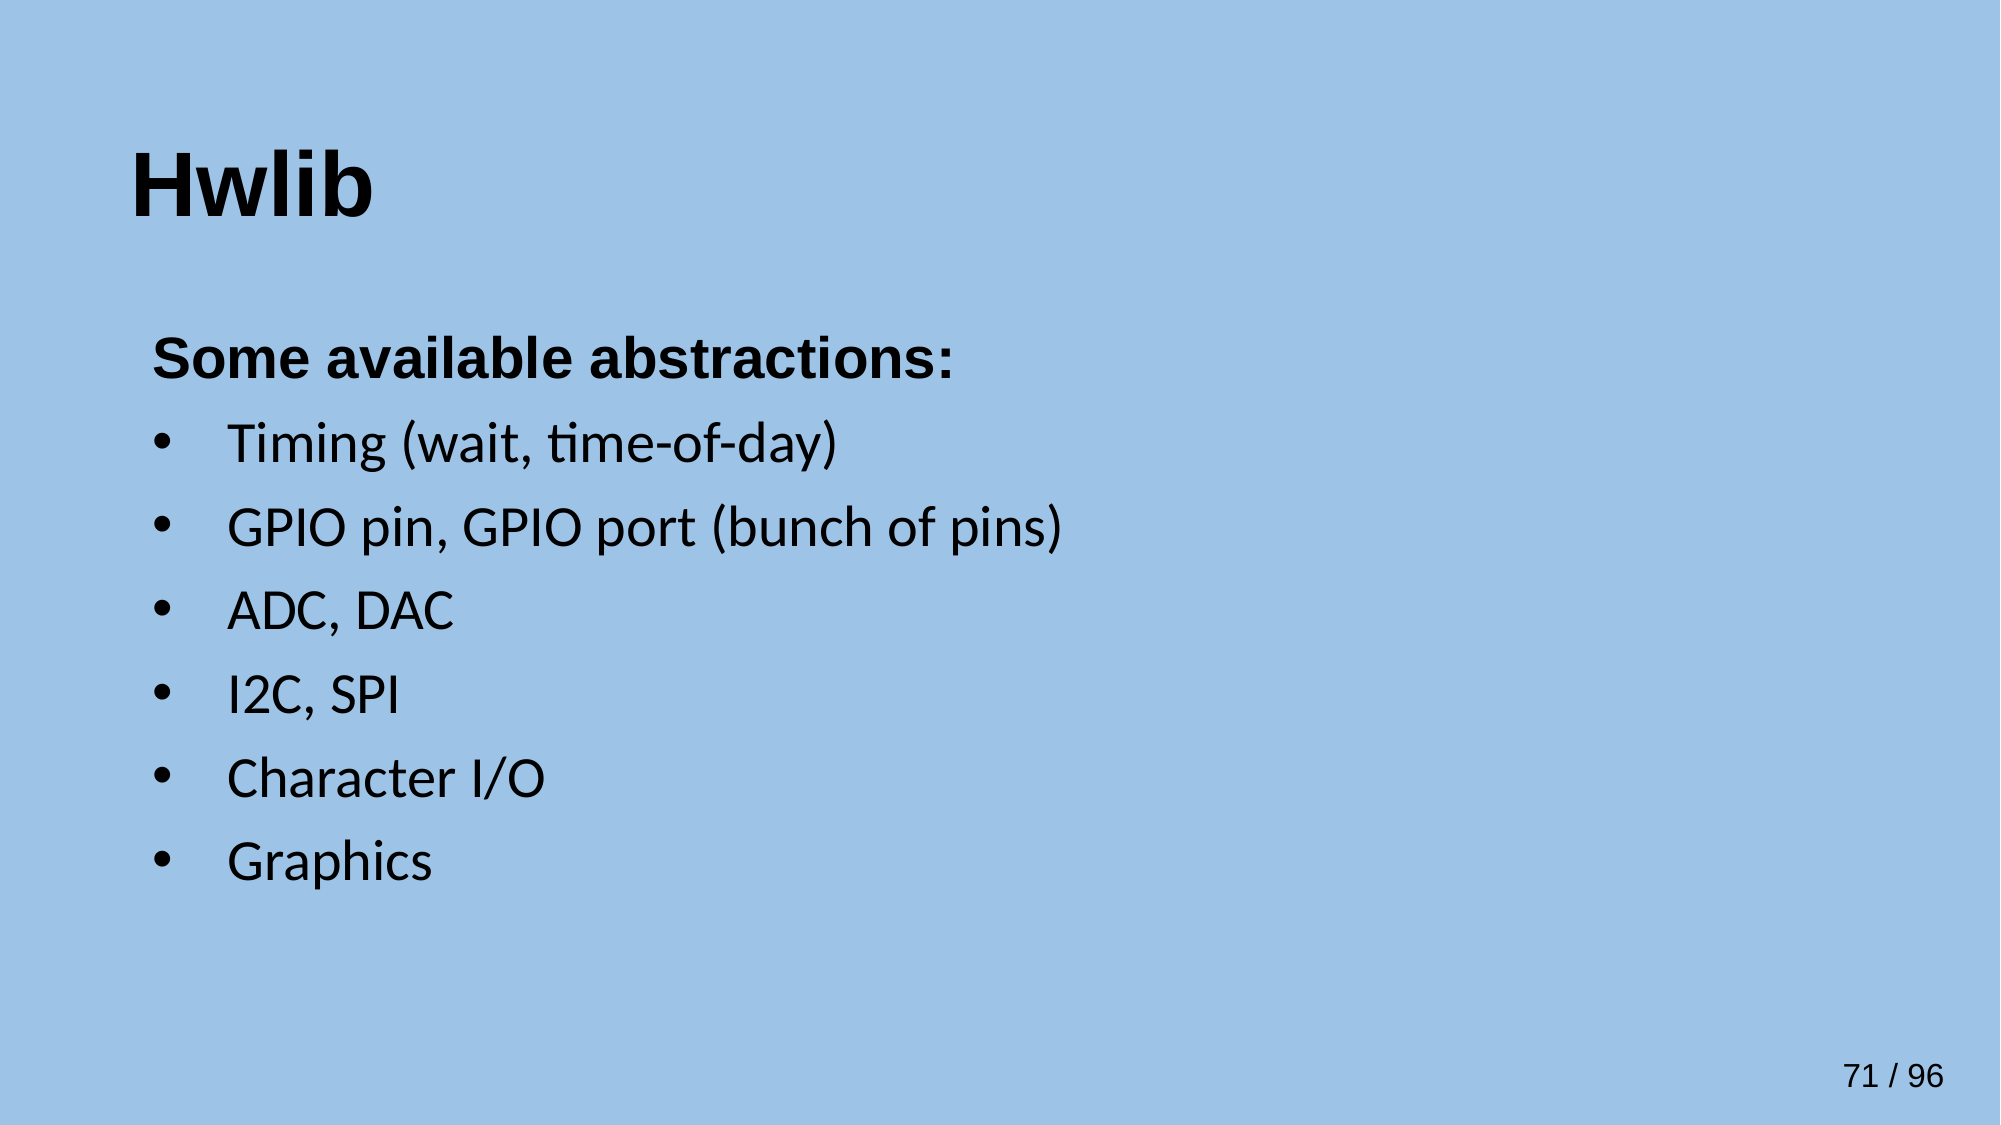

# Hwlib
Some available abstractions:
Timing (wait, time-of-day)
GPIO pin, GPIO port (bunch of pins)
ADC, DAC
I2C, SPI
Character I/O
Graphics